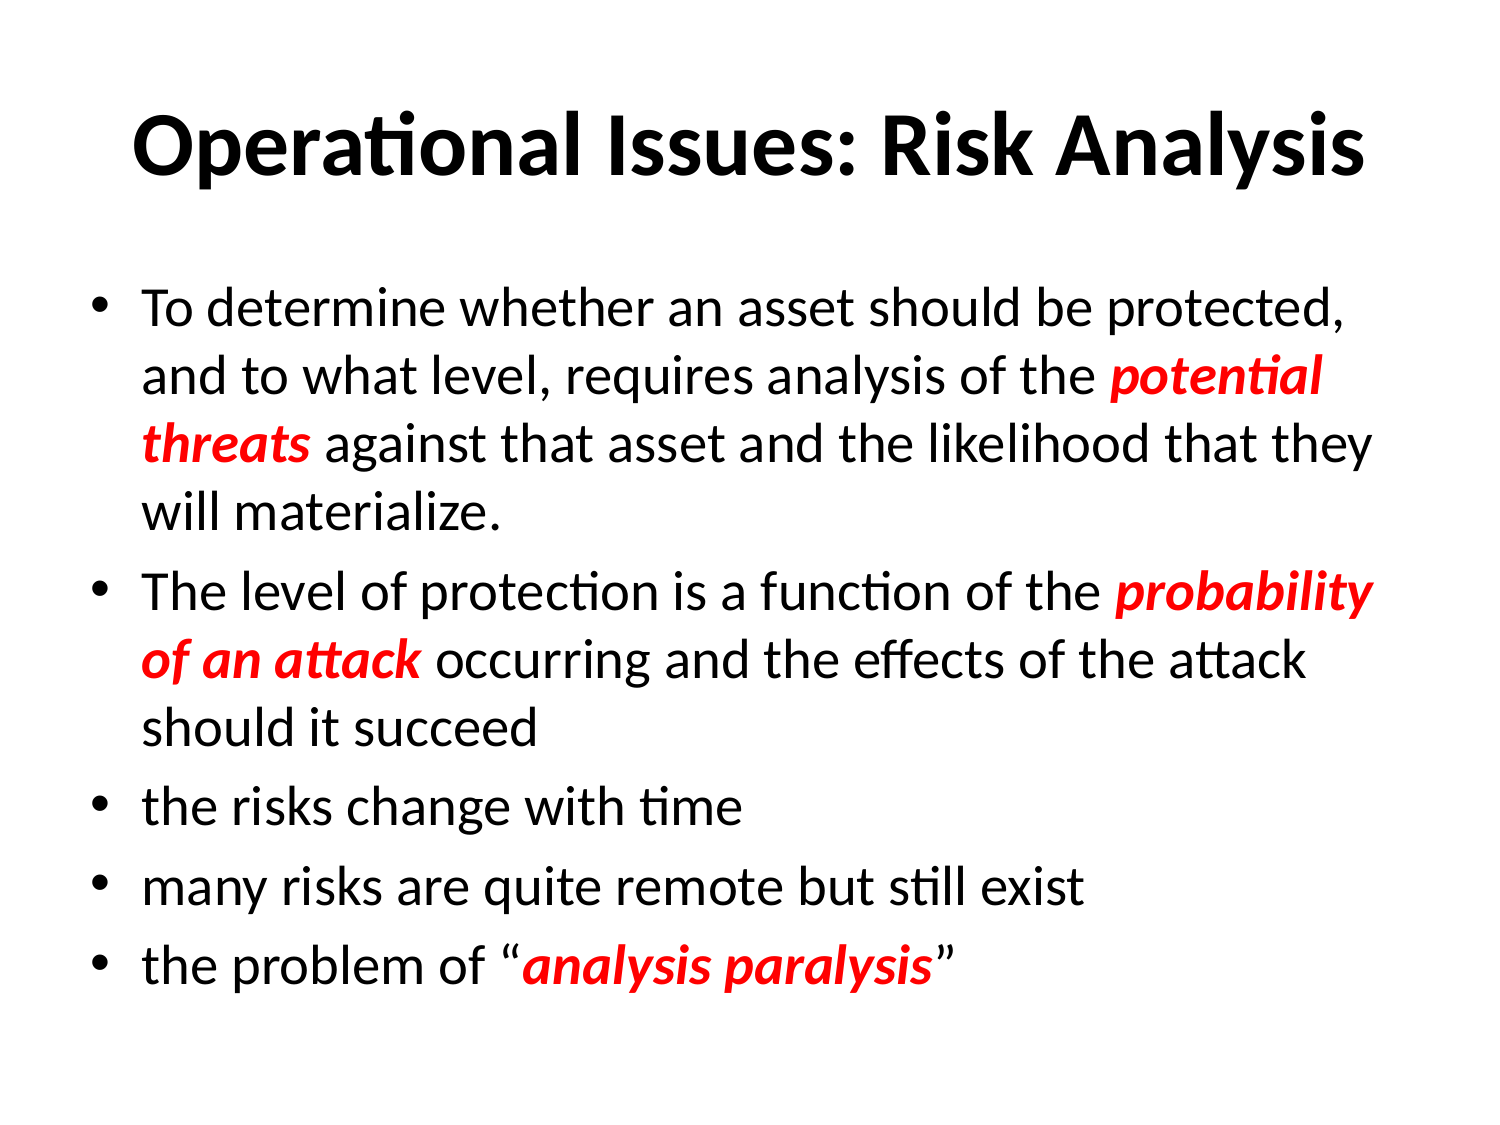

# Operational Issues: Risk Analysis
To determine whether an asset should be protected, and to what level, requires analysis of the potential threats against that asset and the likelihood that they will materialize.
The level of protection is a function of the probability of an attack occurring and the effects of the attack should it succeed
the risks change with time
many risks are quite remote but still exist
the problem of “analysis paralysis”